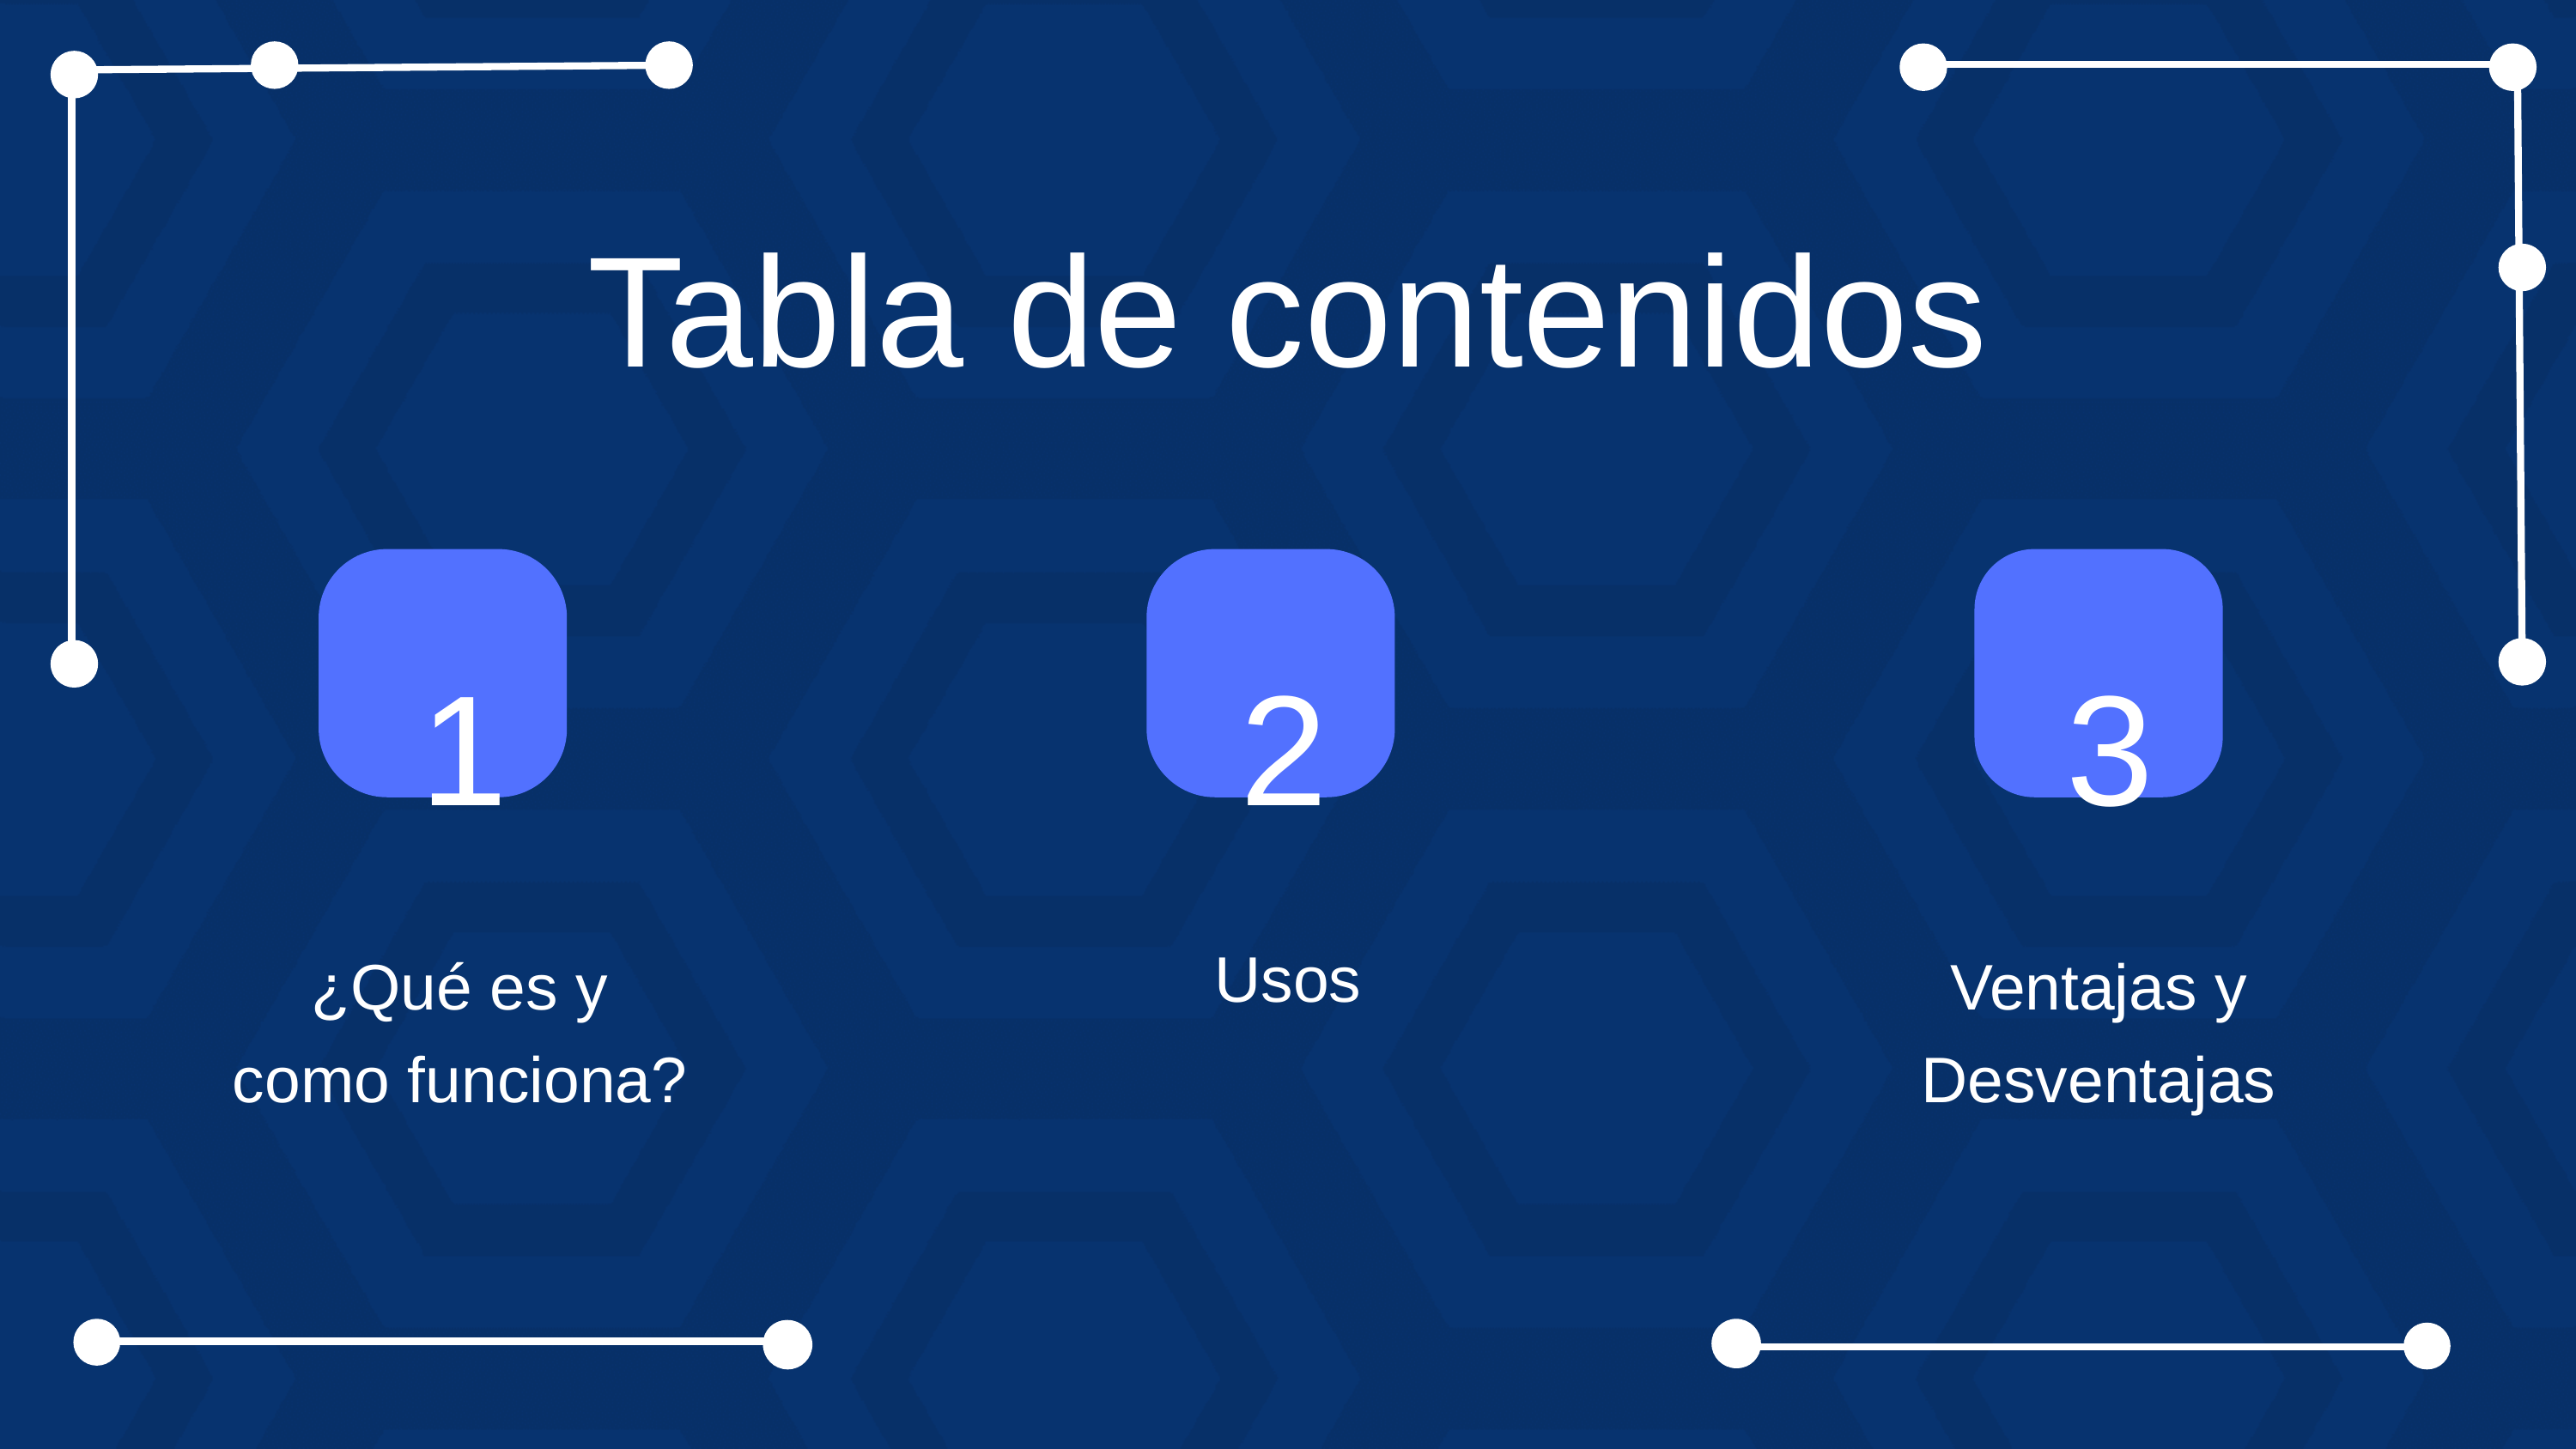

Tabla de contenidos

2
1
3
Usos
¿Qué es y como funciona?
Ventajas y Desventajas